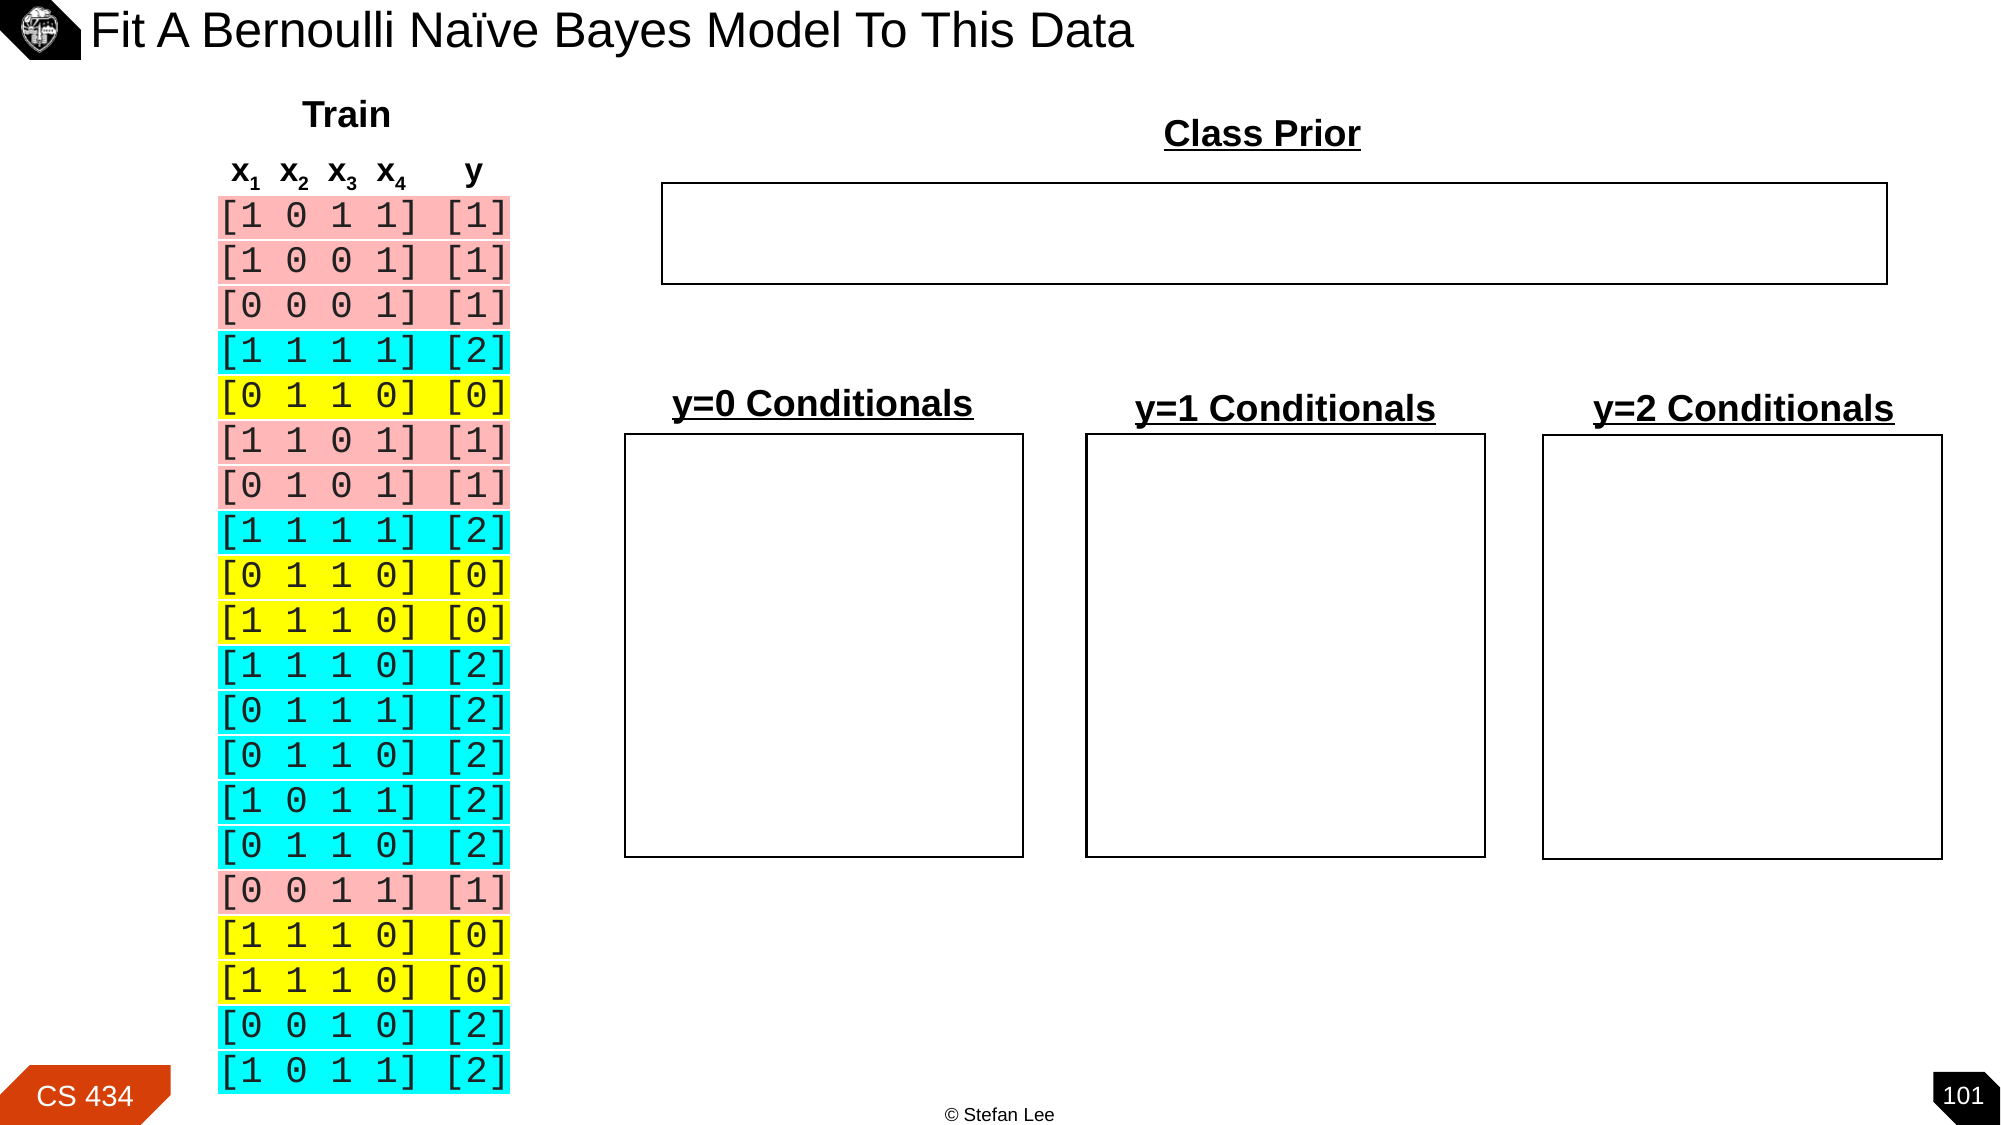

# Fit A Bernoulli Naïve Bayes Model To This Data
Train
Class Prior
x1
x2
x3
x4
y
[1 0 1 1] [1] [1 0 0 1] [1] [0 0 0 1] [1] [1 1 1 1] [2] [0 1 1 0] [0] [1 1 0 1] [1] [0 1 0 1] [1] [1 1 1 1] [2] [0 1 1 0] [0] [1 1 1 0] [0] [1 1 1 0] [2] [0 1 1 1] [2] [0 1 1 0] [2] [1 0 1 1] [2] [0 1 1 0] [2] [0 0 1 1] [1] [1 1 1 0] [0] [1 1 1 0] [0] [0 0 1 0] [2] [1 0 1 1] [2]

y=0 Conditionals
y=1 Conditionals
y=2 Conditionals

101